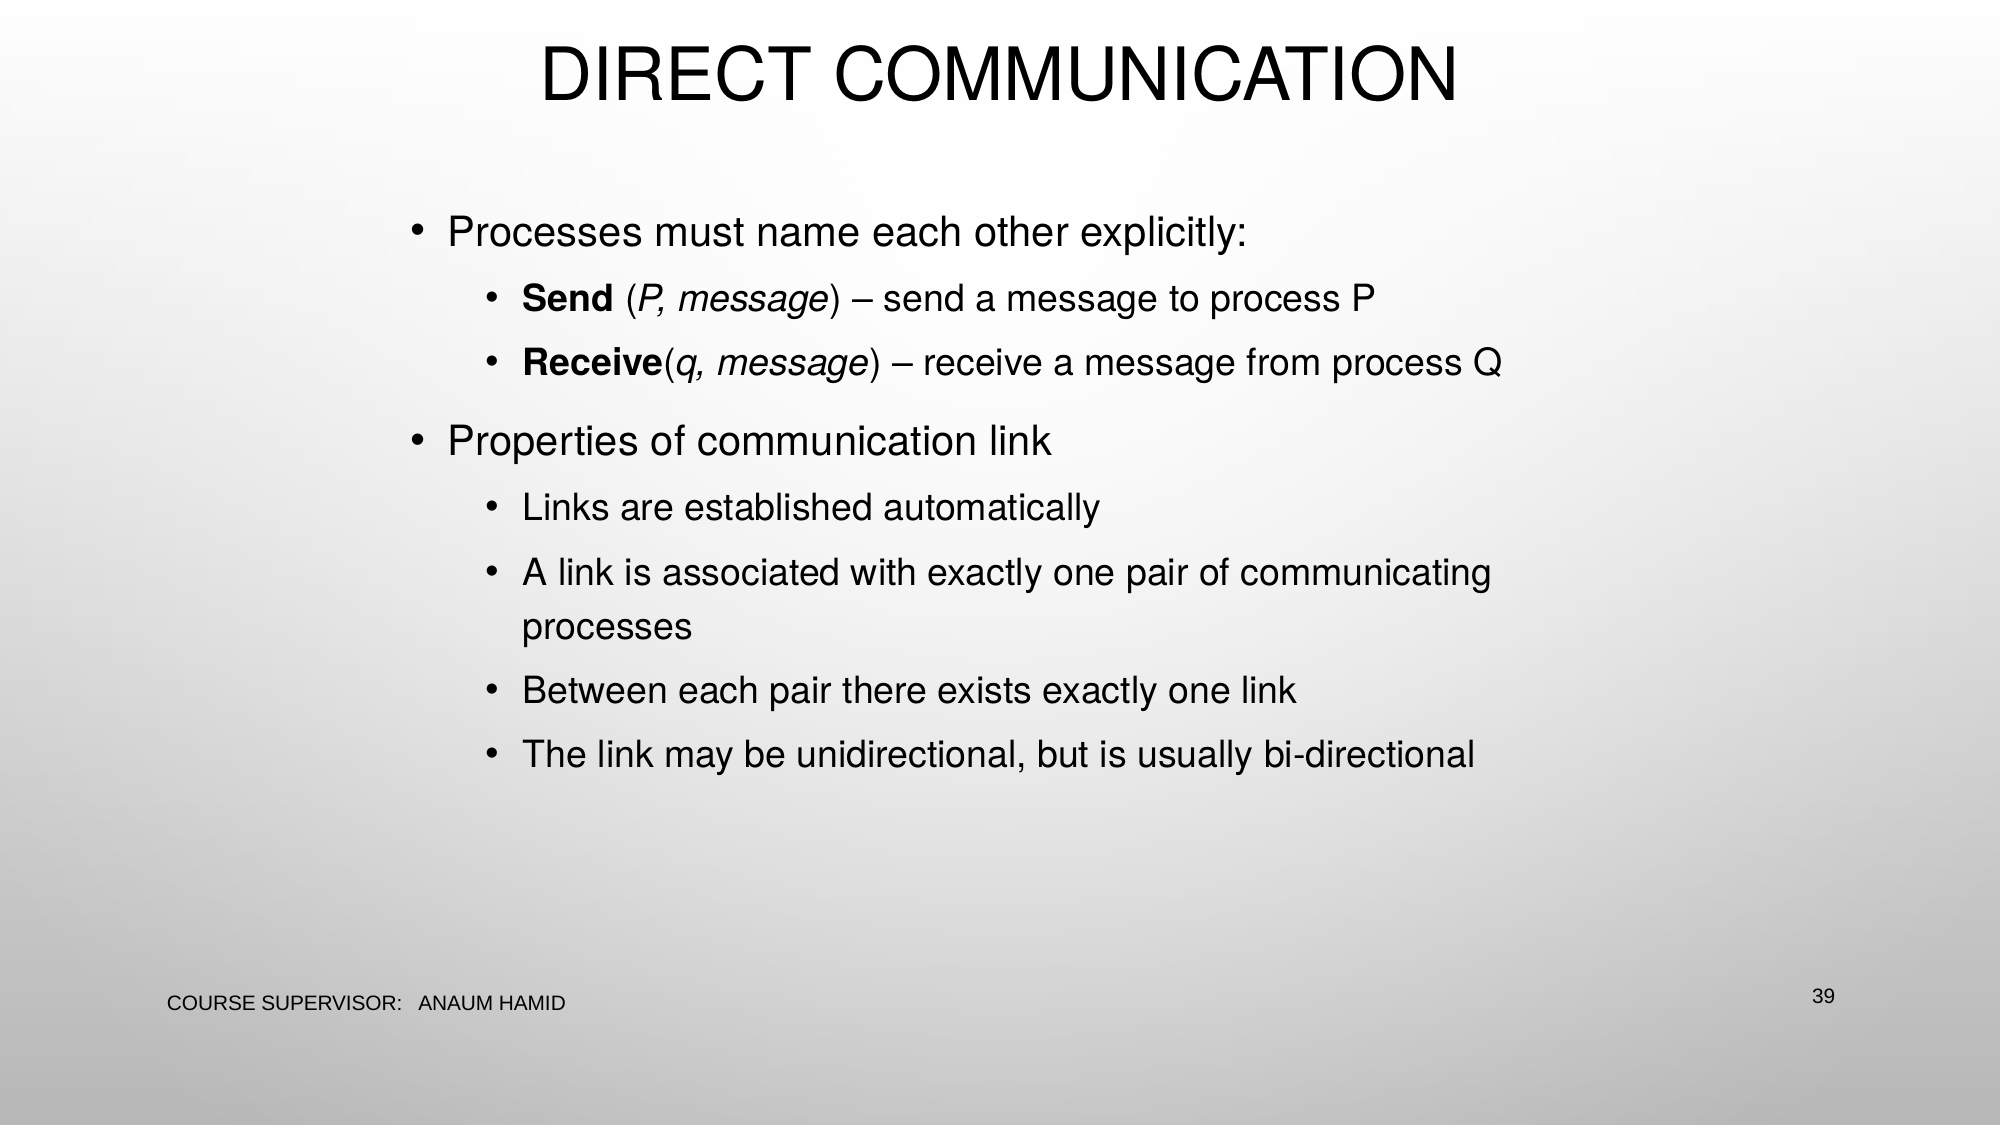

# DIRECT COMMUNICATION
Processes must name each other explicitly:
Send (P, message) – send a message to process P
Receive(q, message) – receive a message from process Q
Properties of communication link
Links are established automatically
A link is associated with exactly one pair of communicating processes
Between each pair there exists exactly one link
The link may be unidirectional, but is usually bi-directional
COURSE SUPERVISOR:   ANAUM HAMID
39